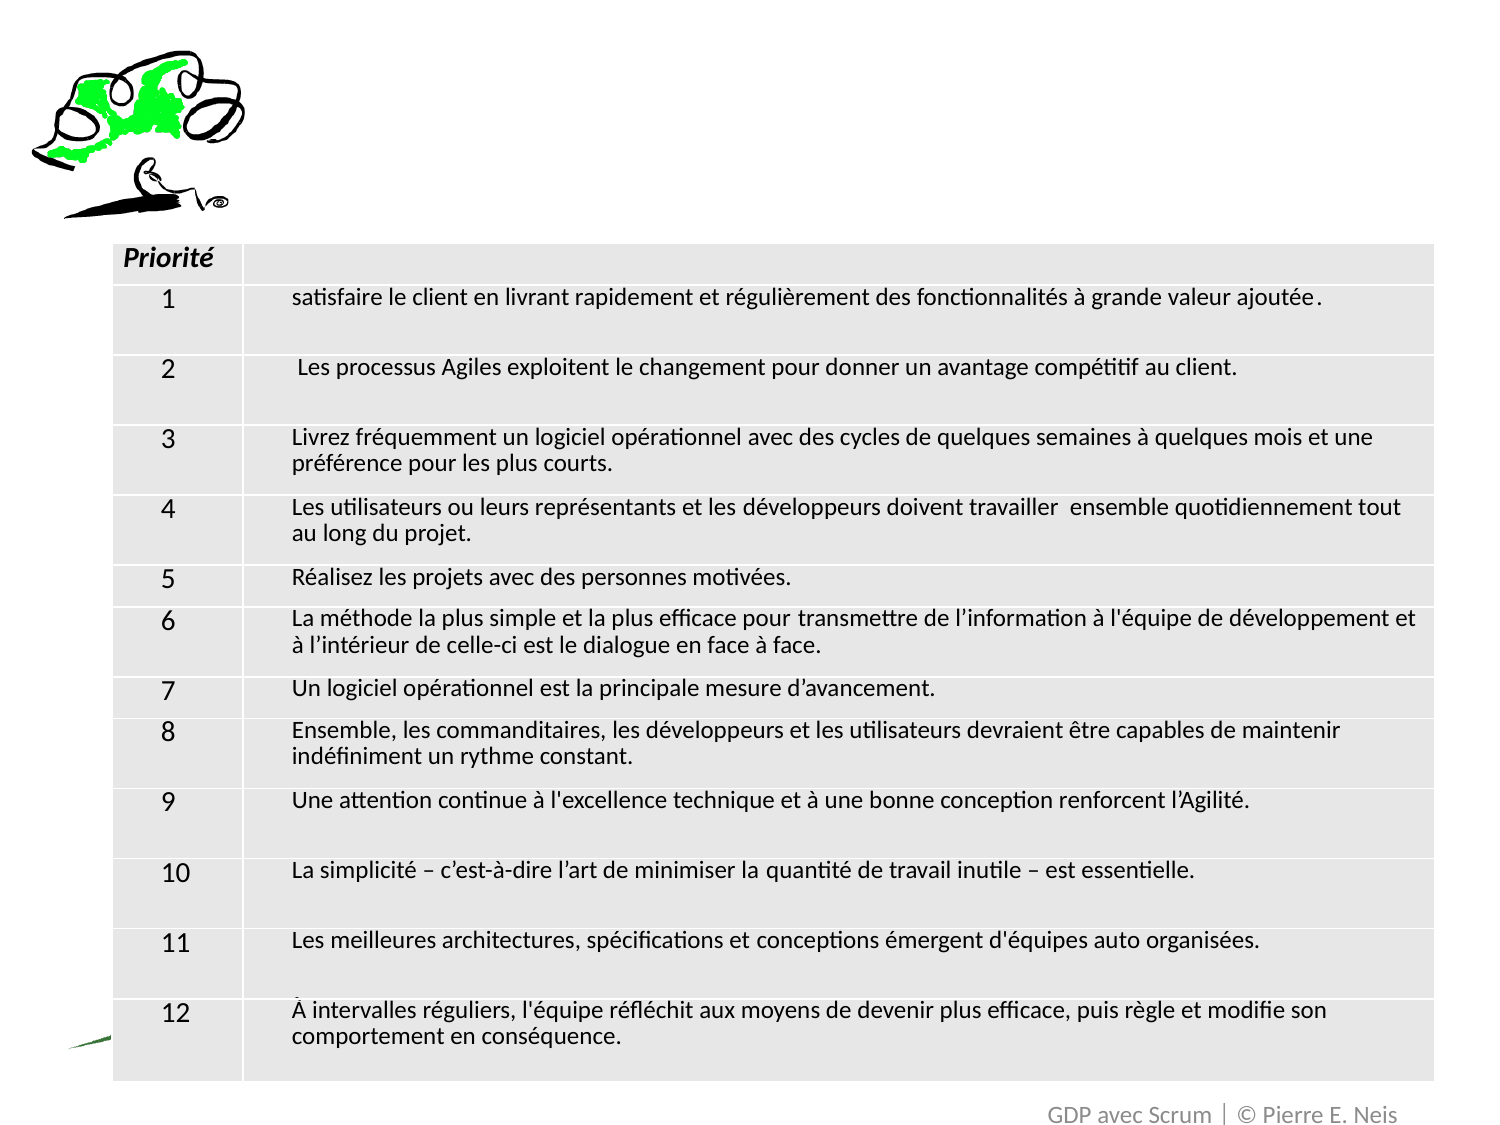

# Principes sous-jacents au manifeste
| Priorité |  |
| --- | --- |
| 1 | satisfaire le client en livrant rapidement et régulièrement des fonctionnalités à grande valeur ajoutée. |
| 2 | Les processus Agiles exploitent le changement pour donner un avantage compétitif au client. |
| 3 | Livrez fréquemment un logiciel opérationnel avec des cycles de quelques semaines à quelques mois et une préférence pour les plus courts. |
| 4 | Les utilisateurs ou leurs représentants et les développeurs doivent travailler ensemble quotidiennement tout au long du projet. |
| 5 | Réalisez les projets avec des personnes motivées. |
| 6 | La méthode la plus simple et la plus efficace pour transmettre de l’information à l'équipe de développement et à l’intérieur de celle-ci est le dialogue en face à face. |
| 7 | Un logiciel opérationnel est la principale mesure d’avancement. |
| 8 | Ensemble, les commanditaires, les développeurs et les utilisateurs devraient être capables de maintenir indéfiniment un rythme constant. |
| 9 | Une attention continue à l'excellence technique et à une bonne conception renforcent l’Agilité. |
| 10 | La simplicité – c’est-à-dire l’art de minimiser la quantité de travail inutile – est essentielle. |
| 11 | Les meilleures architectures, spécifications et conceptions émergent d'équipes auto organisées. |
| 12 | À intervalles réguliers, l'équipe réfléchit aux moyens de devenir plus efficace, puis règle et modifie son comportement en conséquence. |
32
GDP avec Scrum │ © Pierre E. Neis